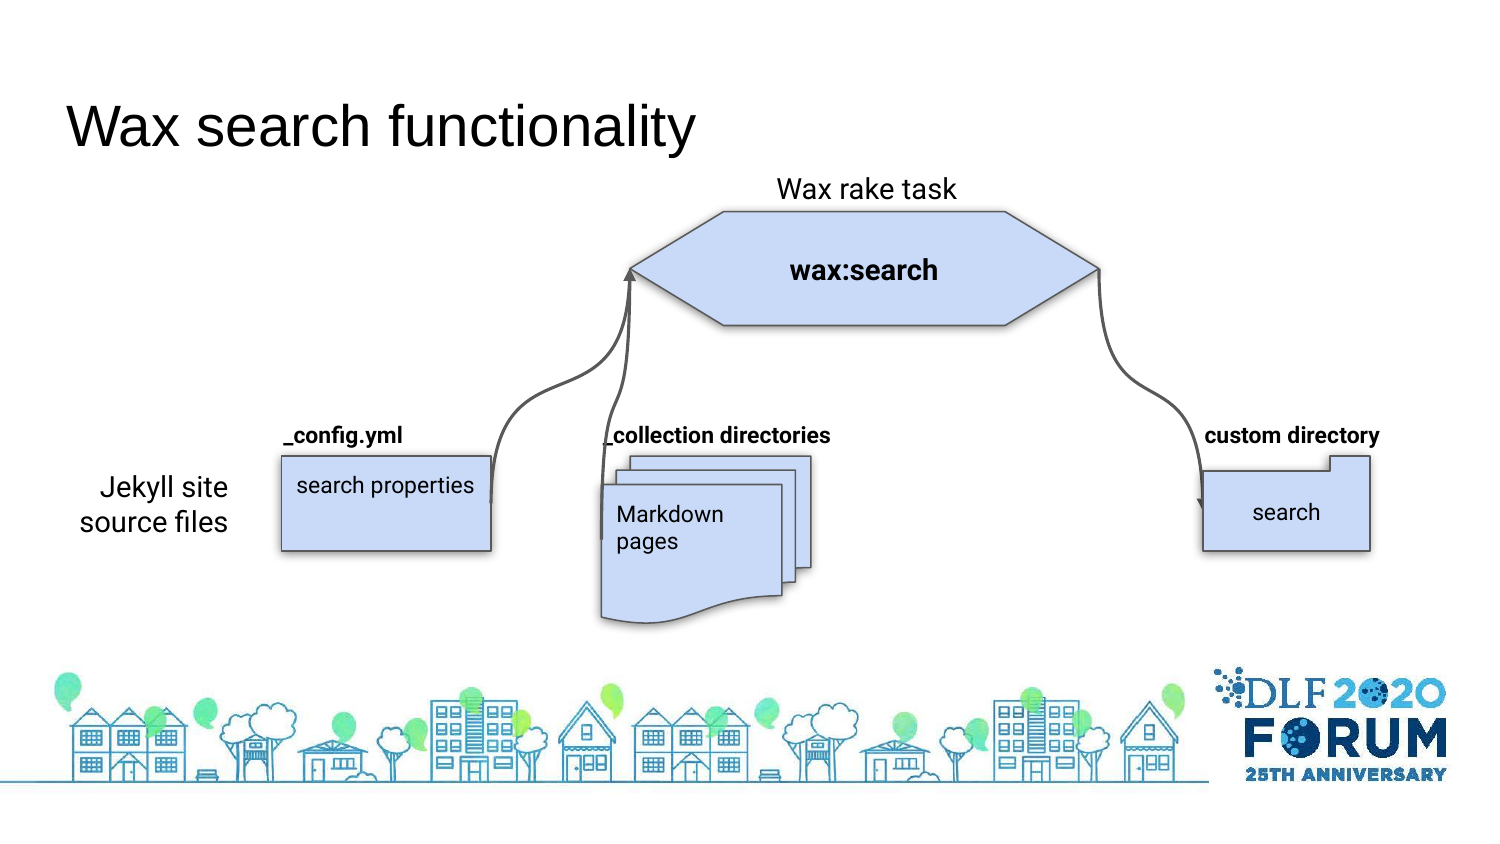

# Wax search functionality
Wax rake task
wax:search
_config.yml
_collection directories
custom directory
search properties
Markdown pages
search
Jekyll site source files